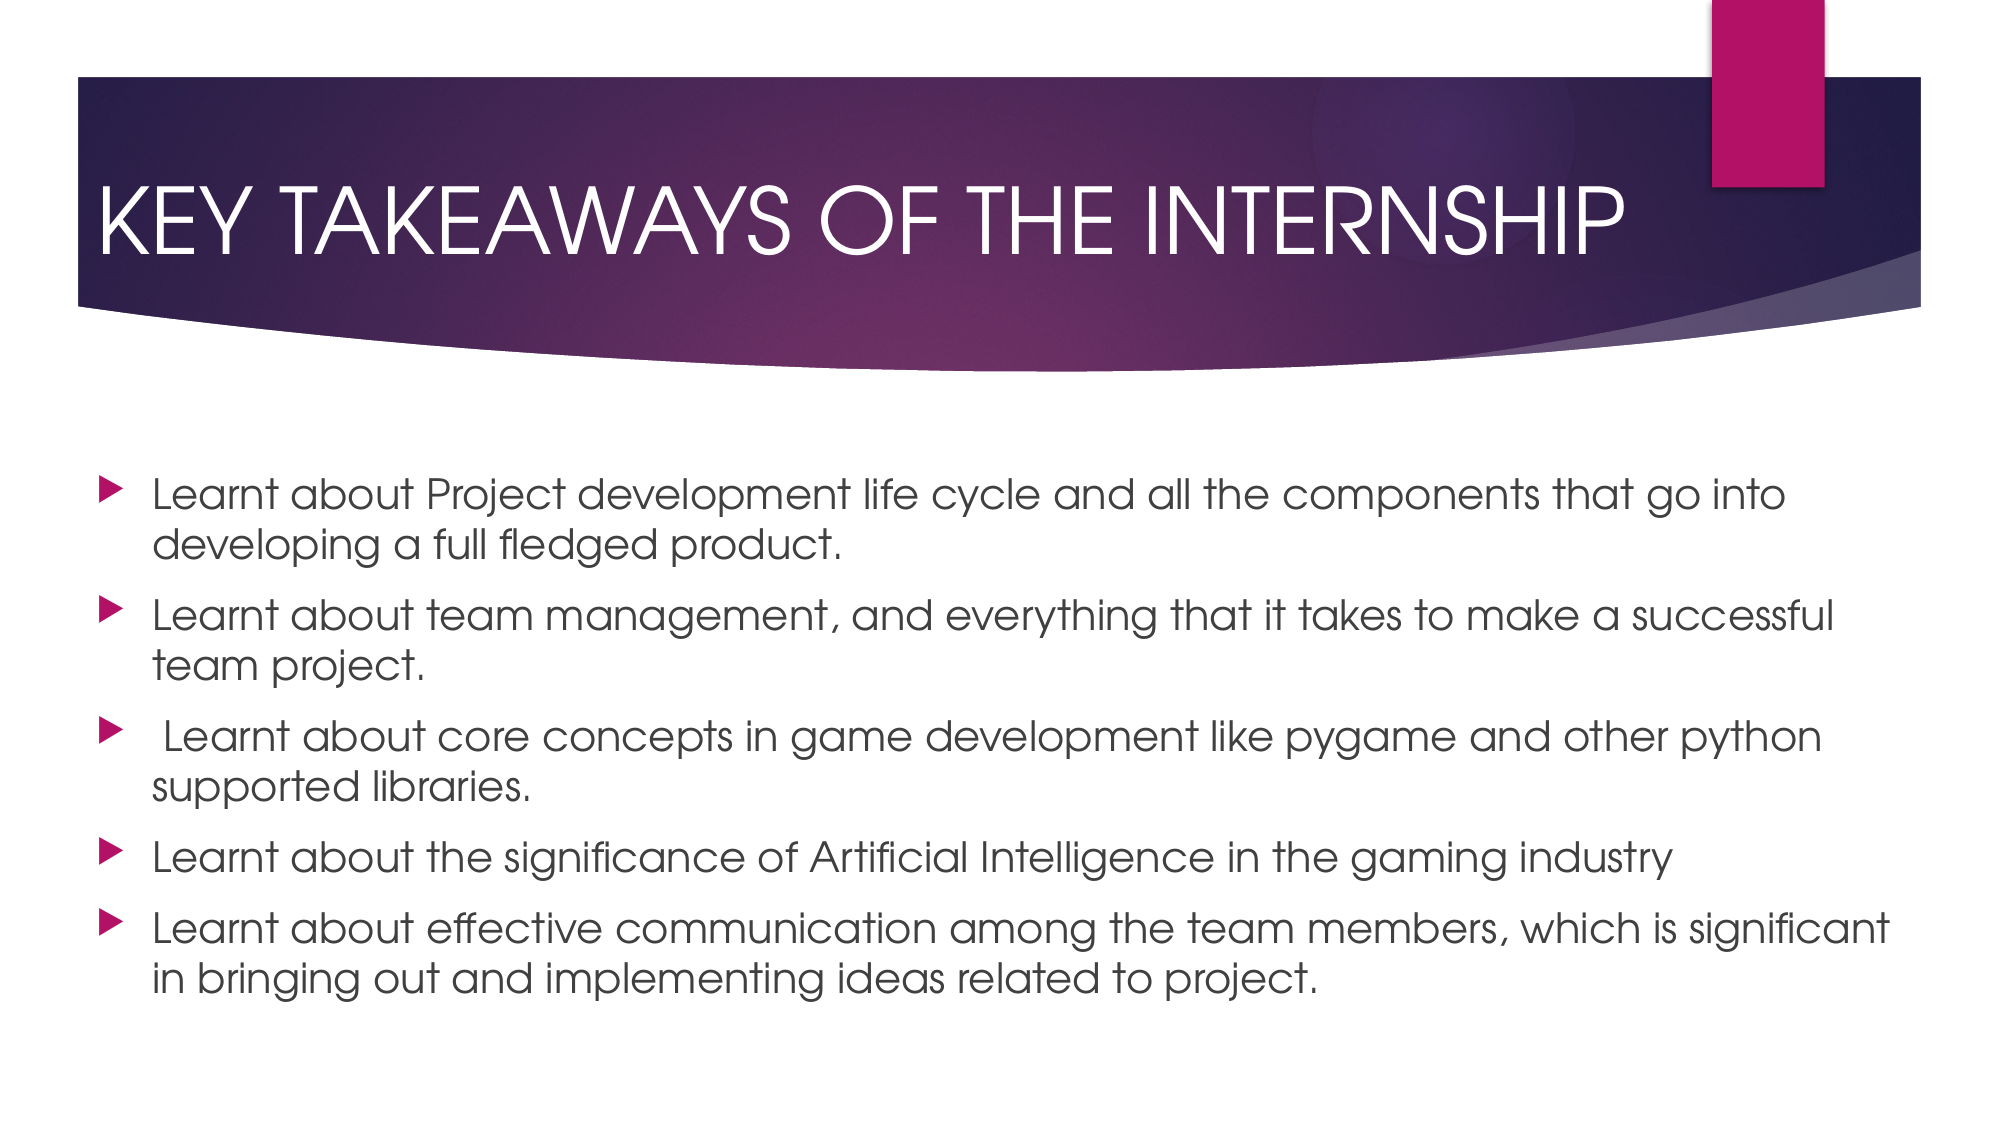

# KEY TAKEAWAYS OF THE INTERNSHIP
Learnt about Project development life cycle and all the components that go into developing a full fledged product.
Learnt about team management, and everything that it takes to make a successful team project.
 Learnt about core concepts in game development like pygame and other python supported libraries.
Learnt about the significance of Artificial Intelligence in the gaming industry
Learnt about effective communication among the team members, which is significant in bringing out and implementing ideas related to project.